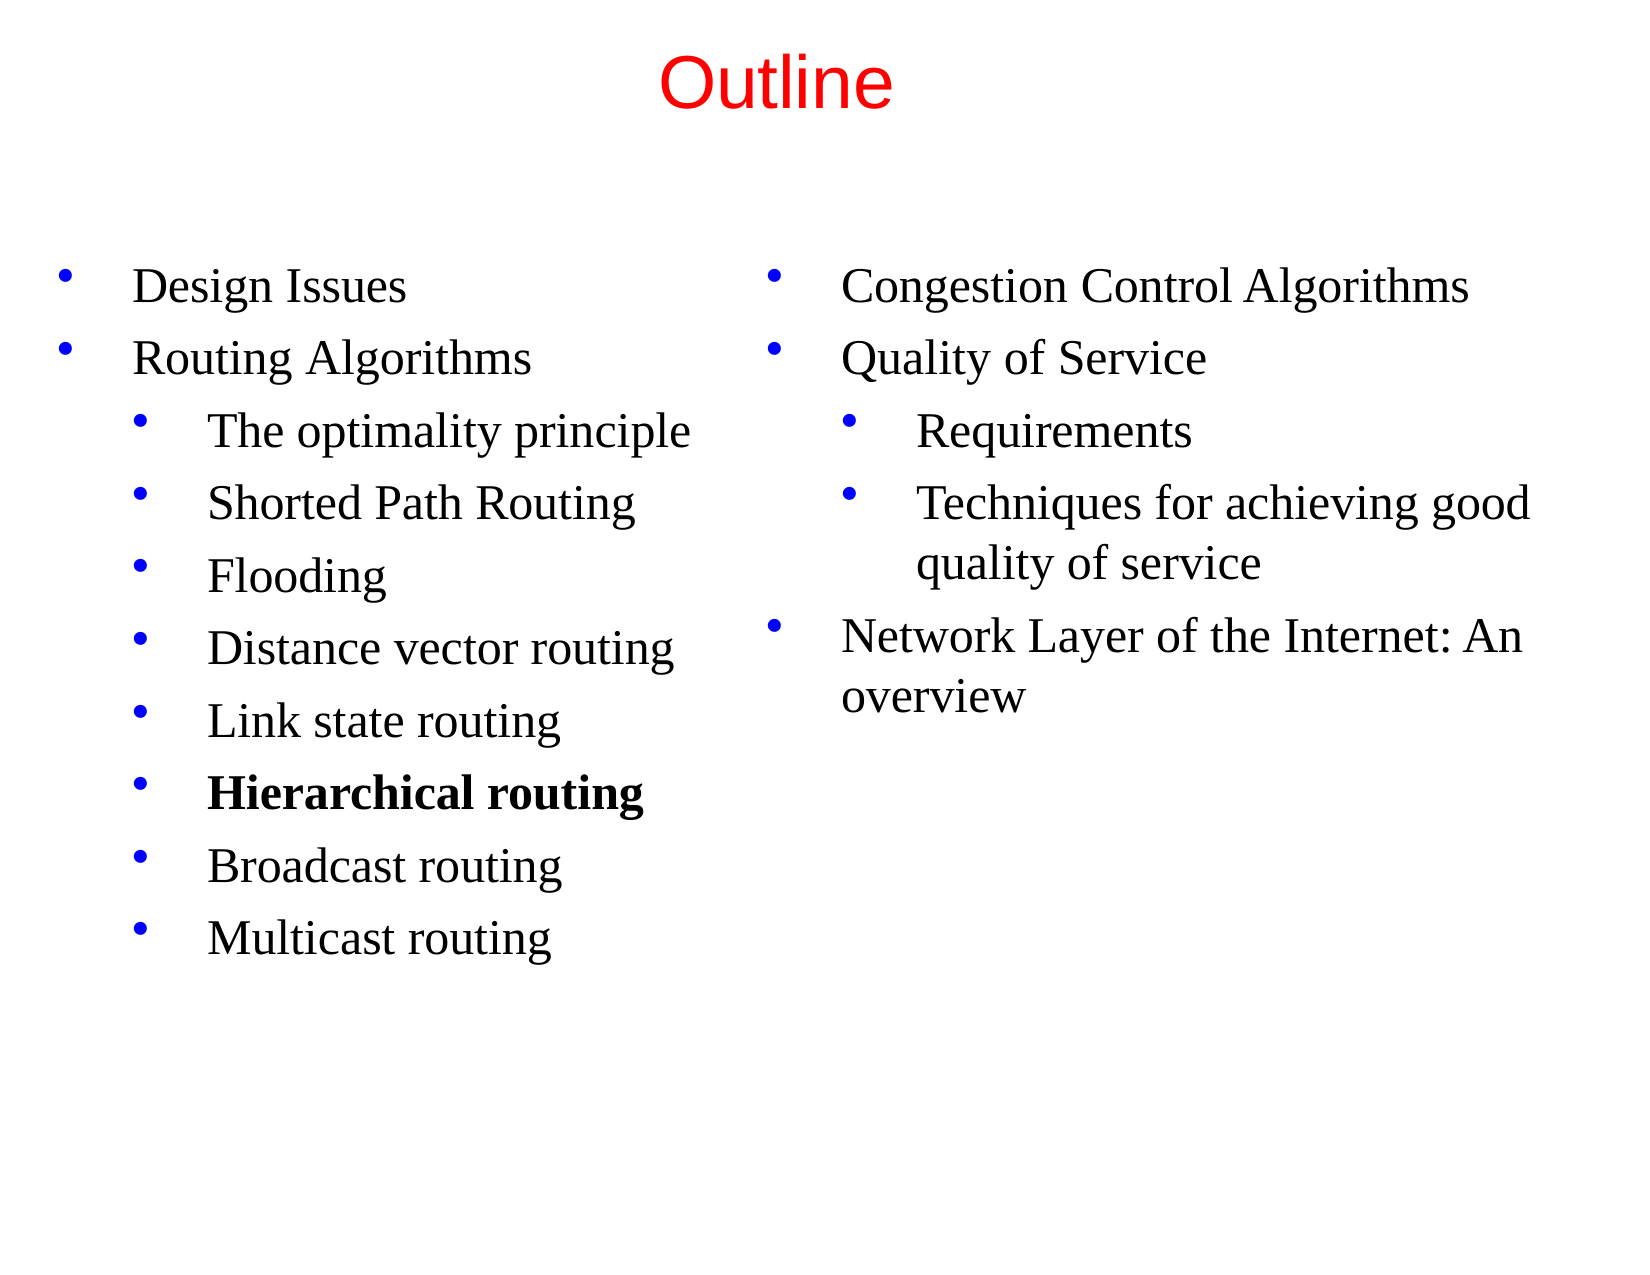

# Outline
Design Issues
Routing Algorithms
The optimality principle
Shorted Path Routing
Flooding
Distance vector routing
Link state routing
Hierarchical routing
Broadcast routing
Multicast routing
Congestion Control Algorithms
Quality of Service
Requirements
Techniques for achieving good quality of service
Network Layer of the Internet: An overview